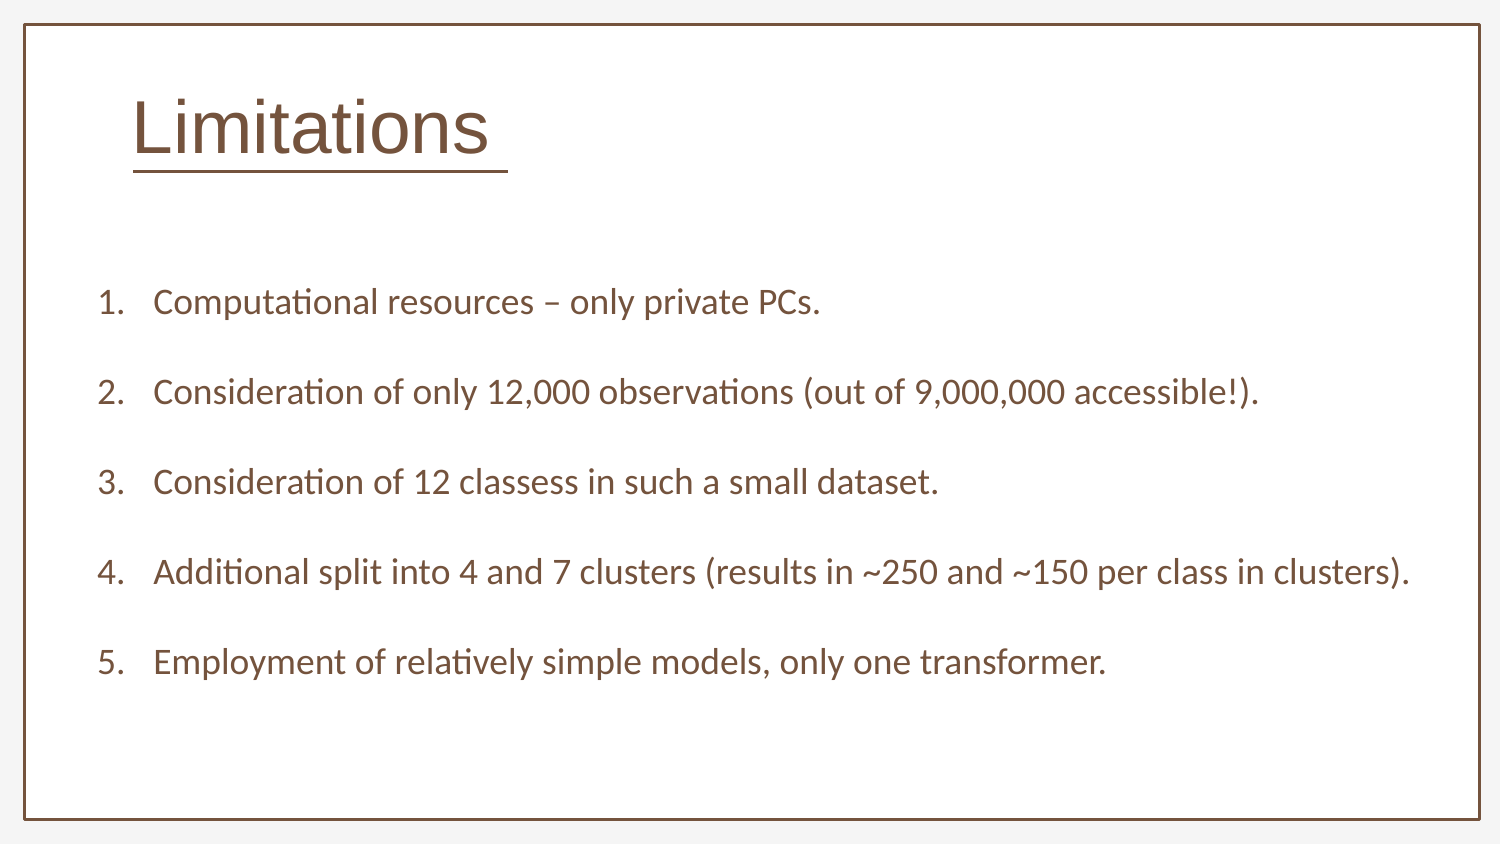

Limitations
Computational resources – only private PCs.
Consideration of only 12,000 observations (out of 9,000,000 accessible!).
Consideration of 12 classess in such a small dataset.
Additional split into 4 and 7 clusters (results in ~250 and ~150 per class in clusters).
Employment of relatively simple models, only one transformer.